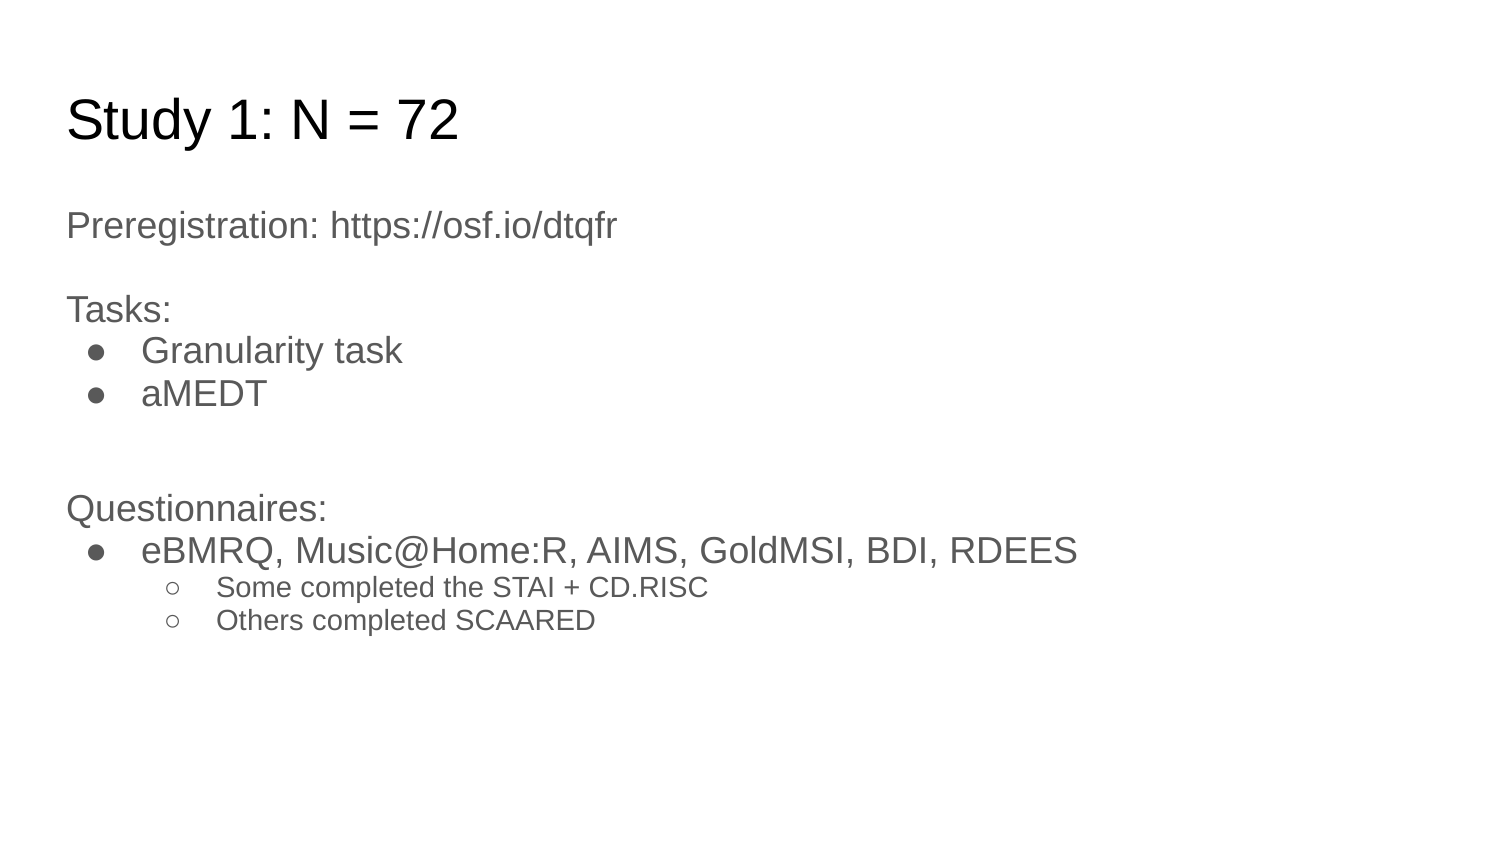

# Study 1: N = 72
Preregistration: https://osf.io/dtqfr

Tasks:
Granularity task
aMEDT

Questionnaires:
eBMRQ, Music@Home:R, AIMS, GoldMSI, BDI, RDEES
Some completed the STAI + CD.RISC
Others completed SCAARED